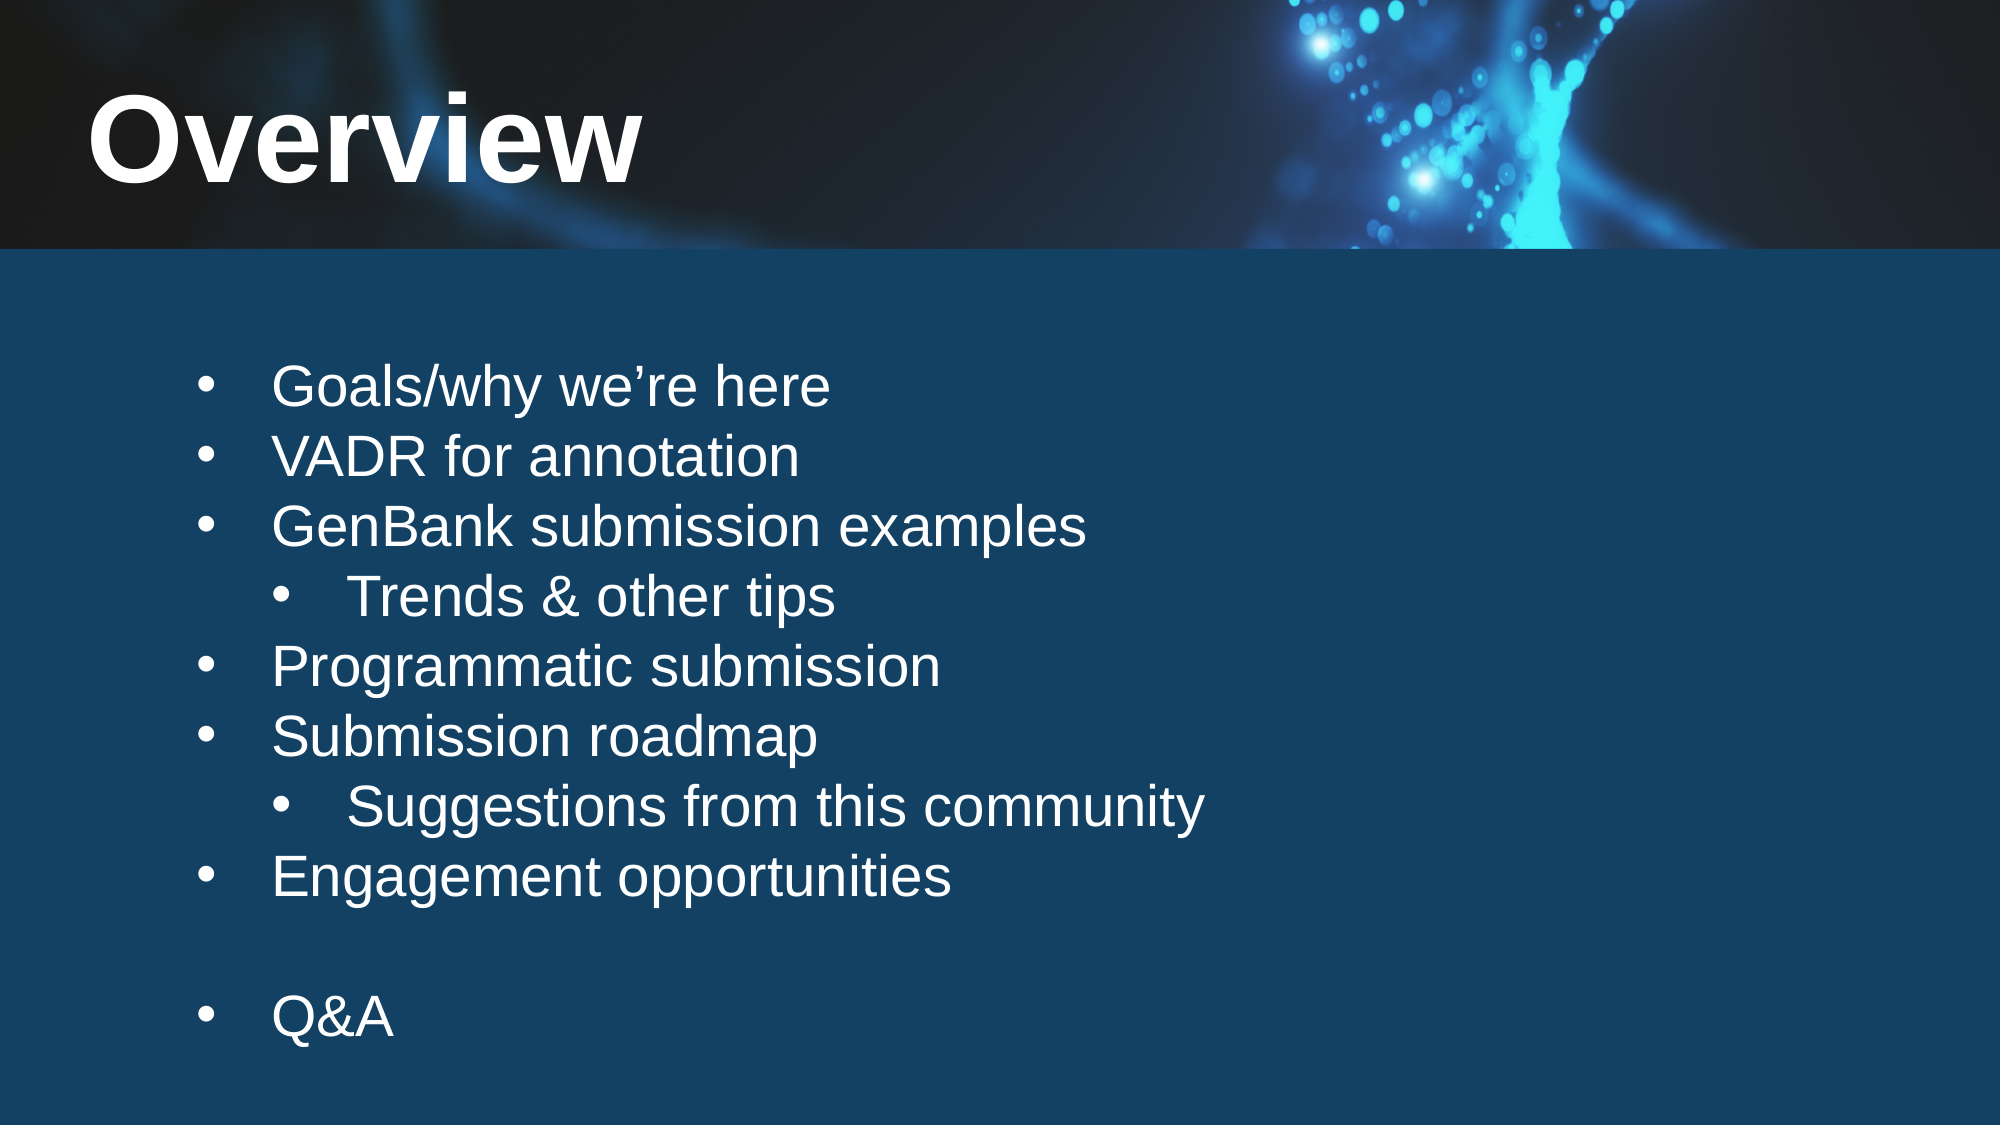

# Overview
Goals/why we’re here
VADR for annotation
GenBank submission examples
Trends & other tips
Programmatic submission
Submission roadmap
Suggestions from this community
Engagement opportunities

Q&A